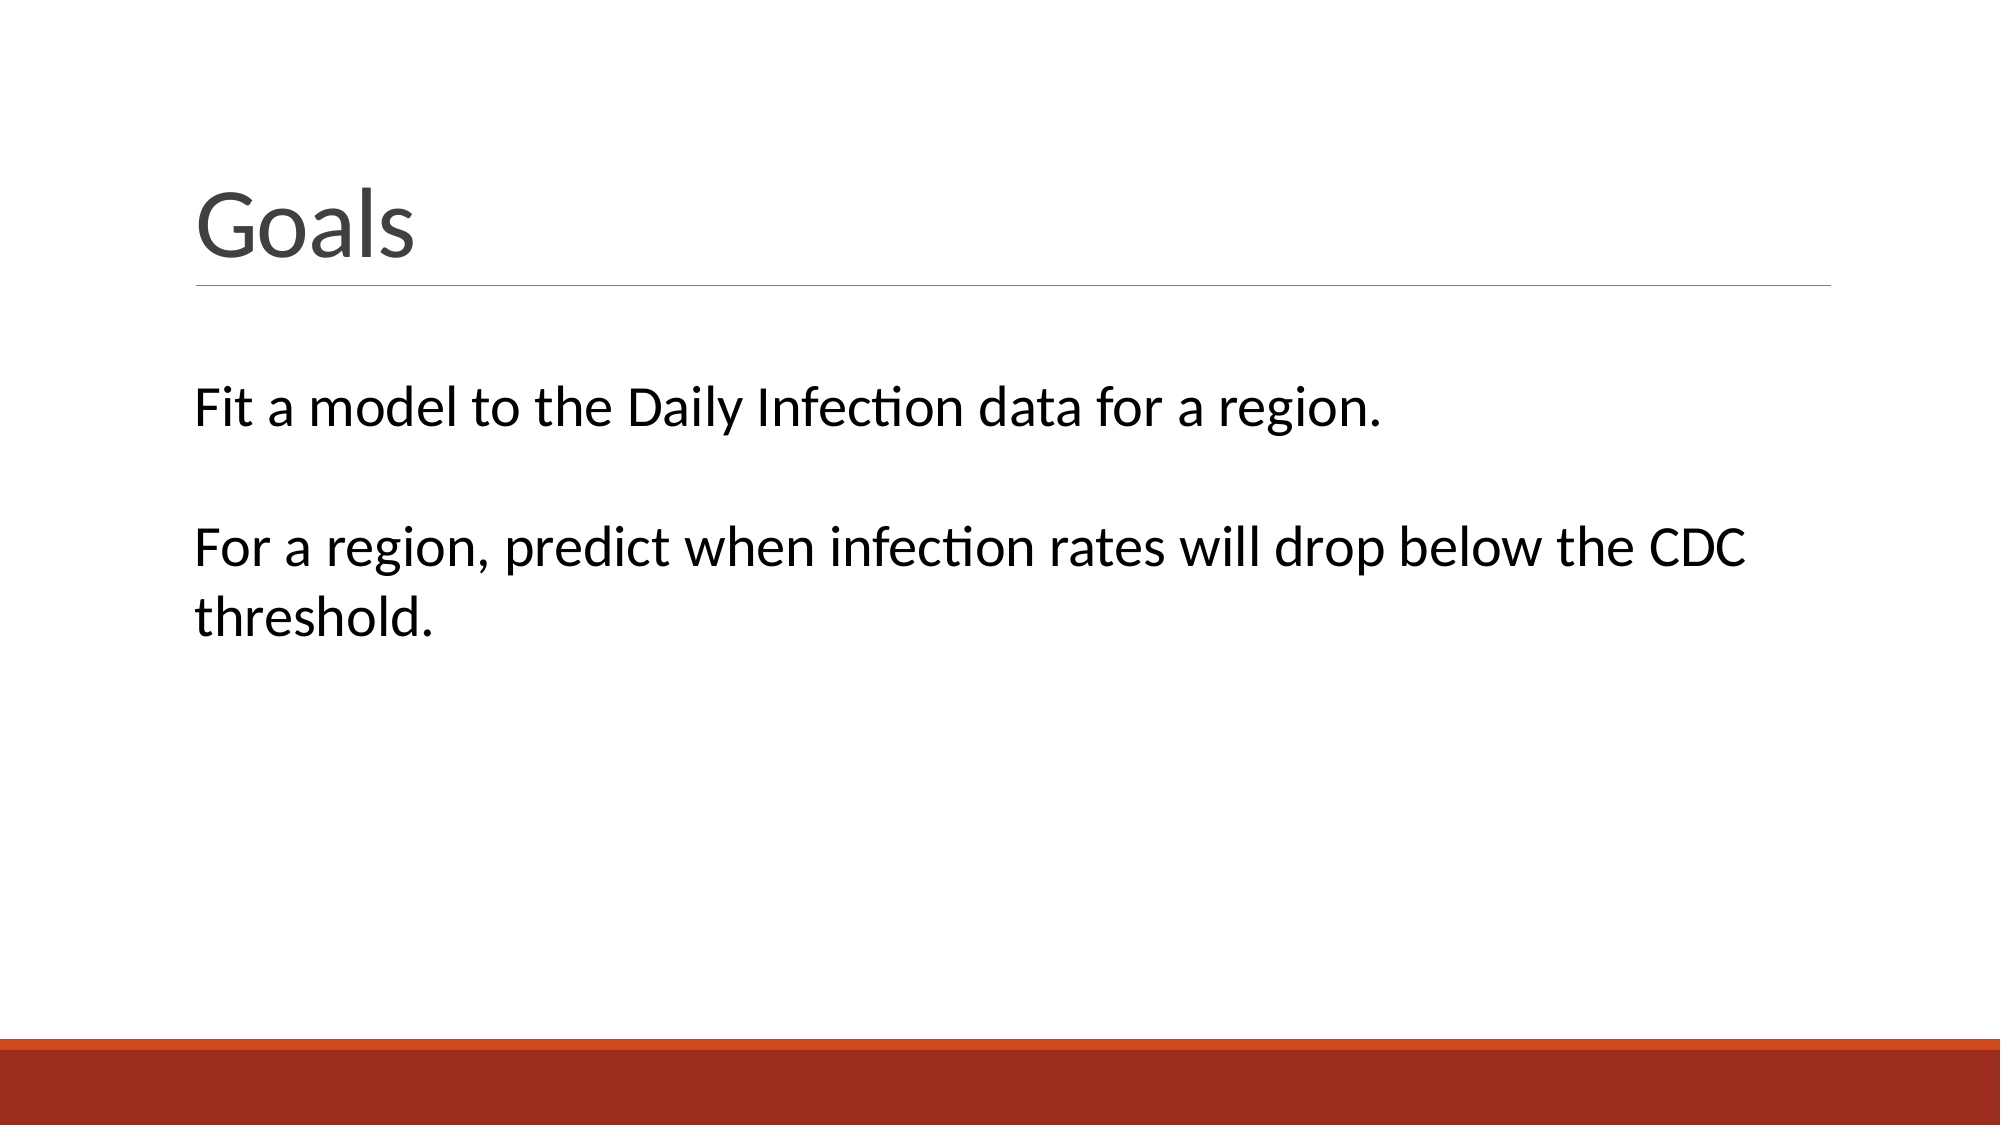

# Goals
Fit a model to the Daily Infection data for a region.

For a region, predict when infection rates will drop below the CDC threshold.